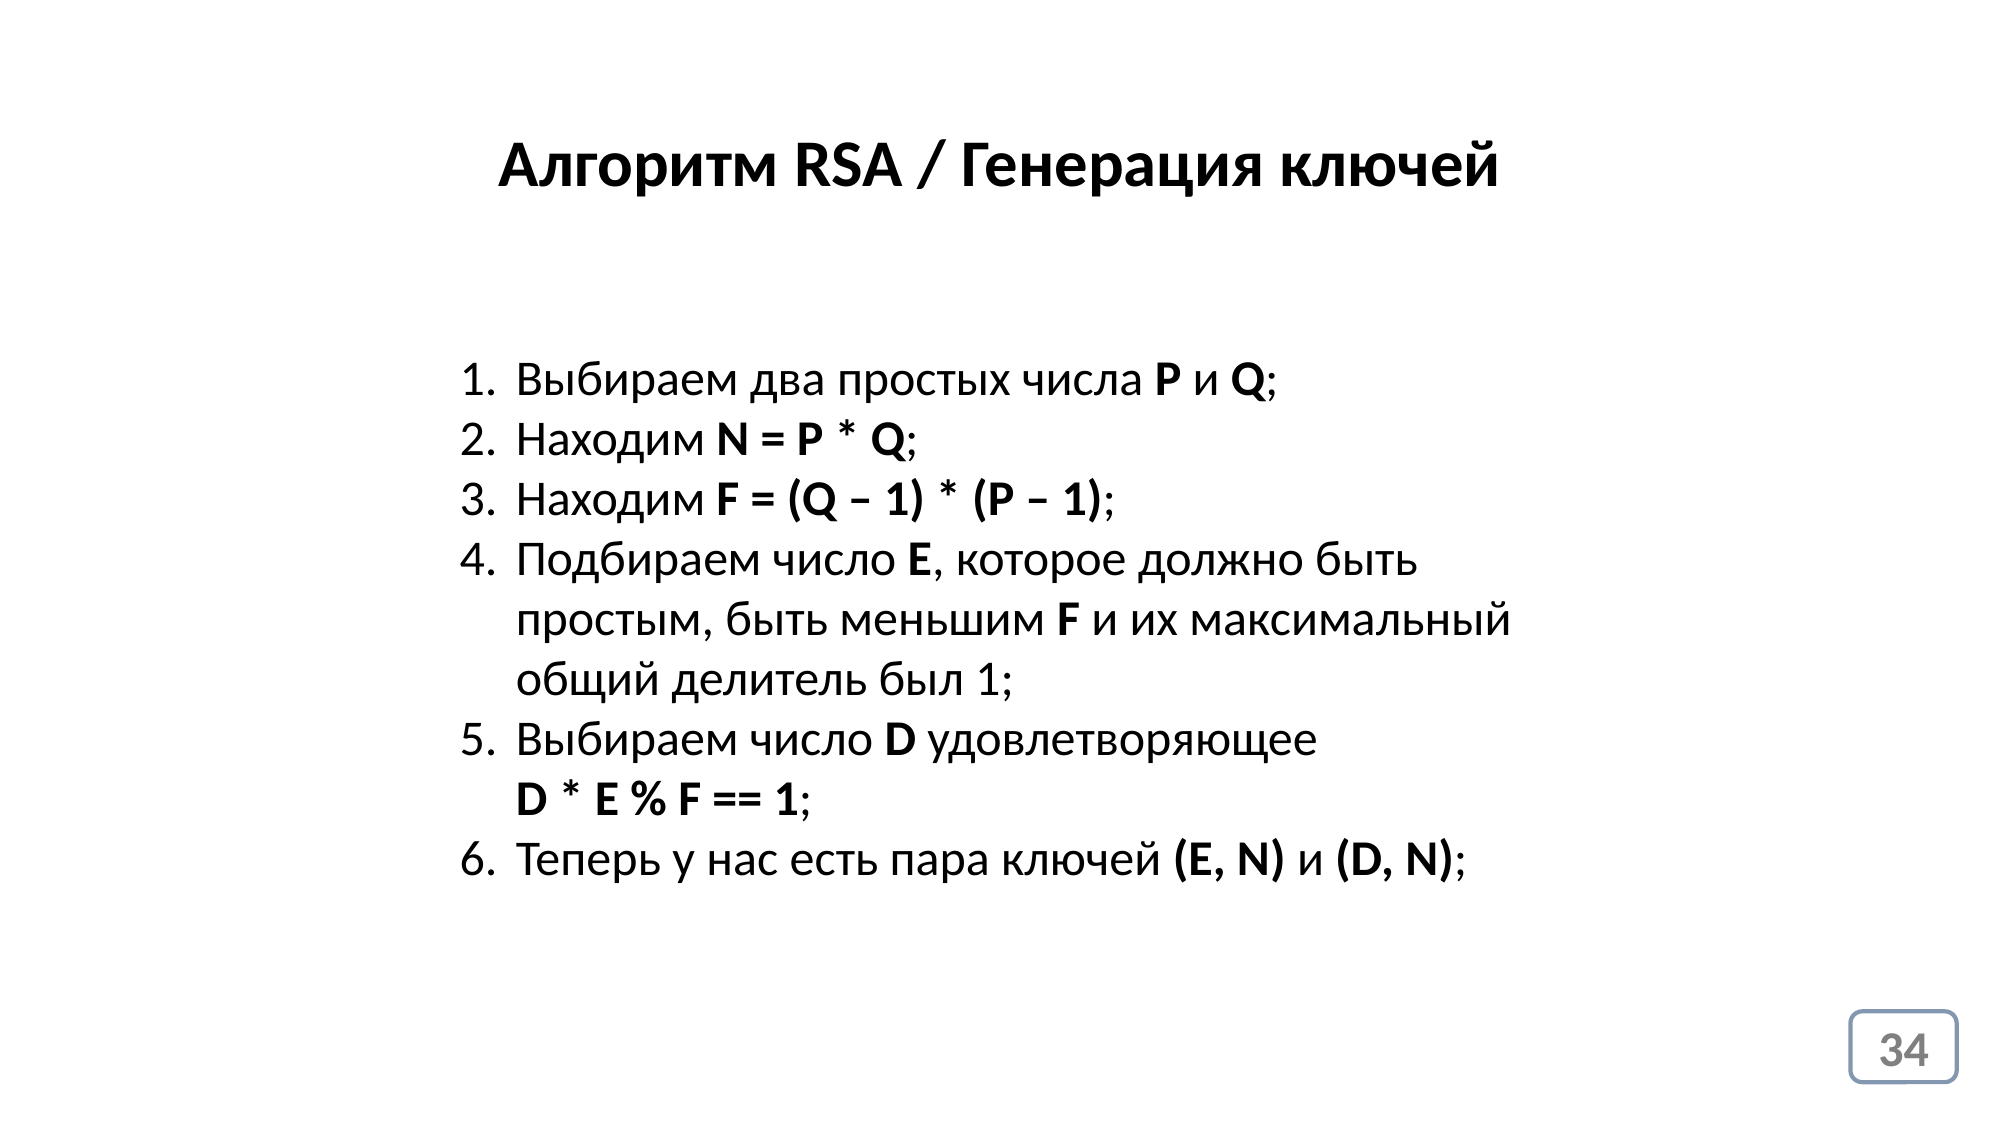

Алгоритм RSA / Генерация ключей
Выбираем два простых числа P и Q;
Находим N = P * Q;
Находим F = (Q – 1) * (P – 1);
Подбираем число E, которое должно быть простым, быть меньшим F и их максимальный общий делитель был 1;
Выбираем число D удовлетворяющее
D * E % F == 1;
Теперь у нас есть пара ключей (E, N) и (D, N);
34